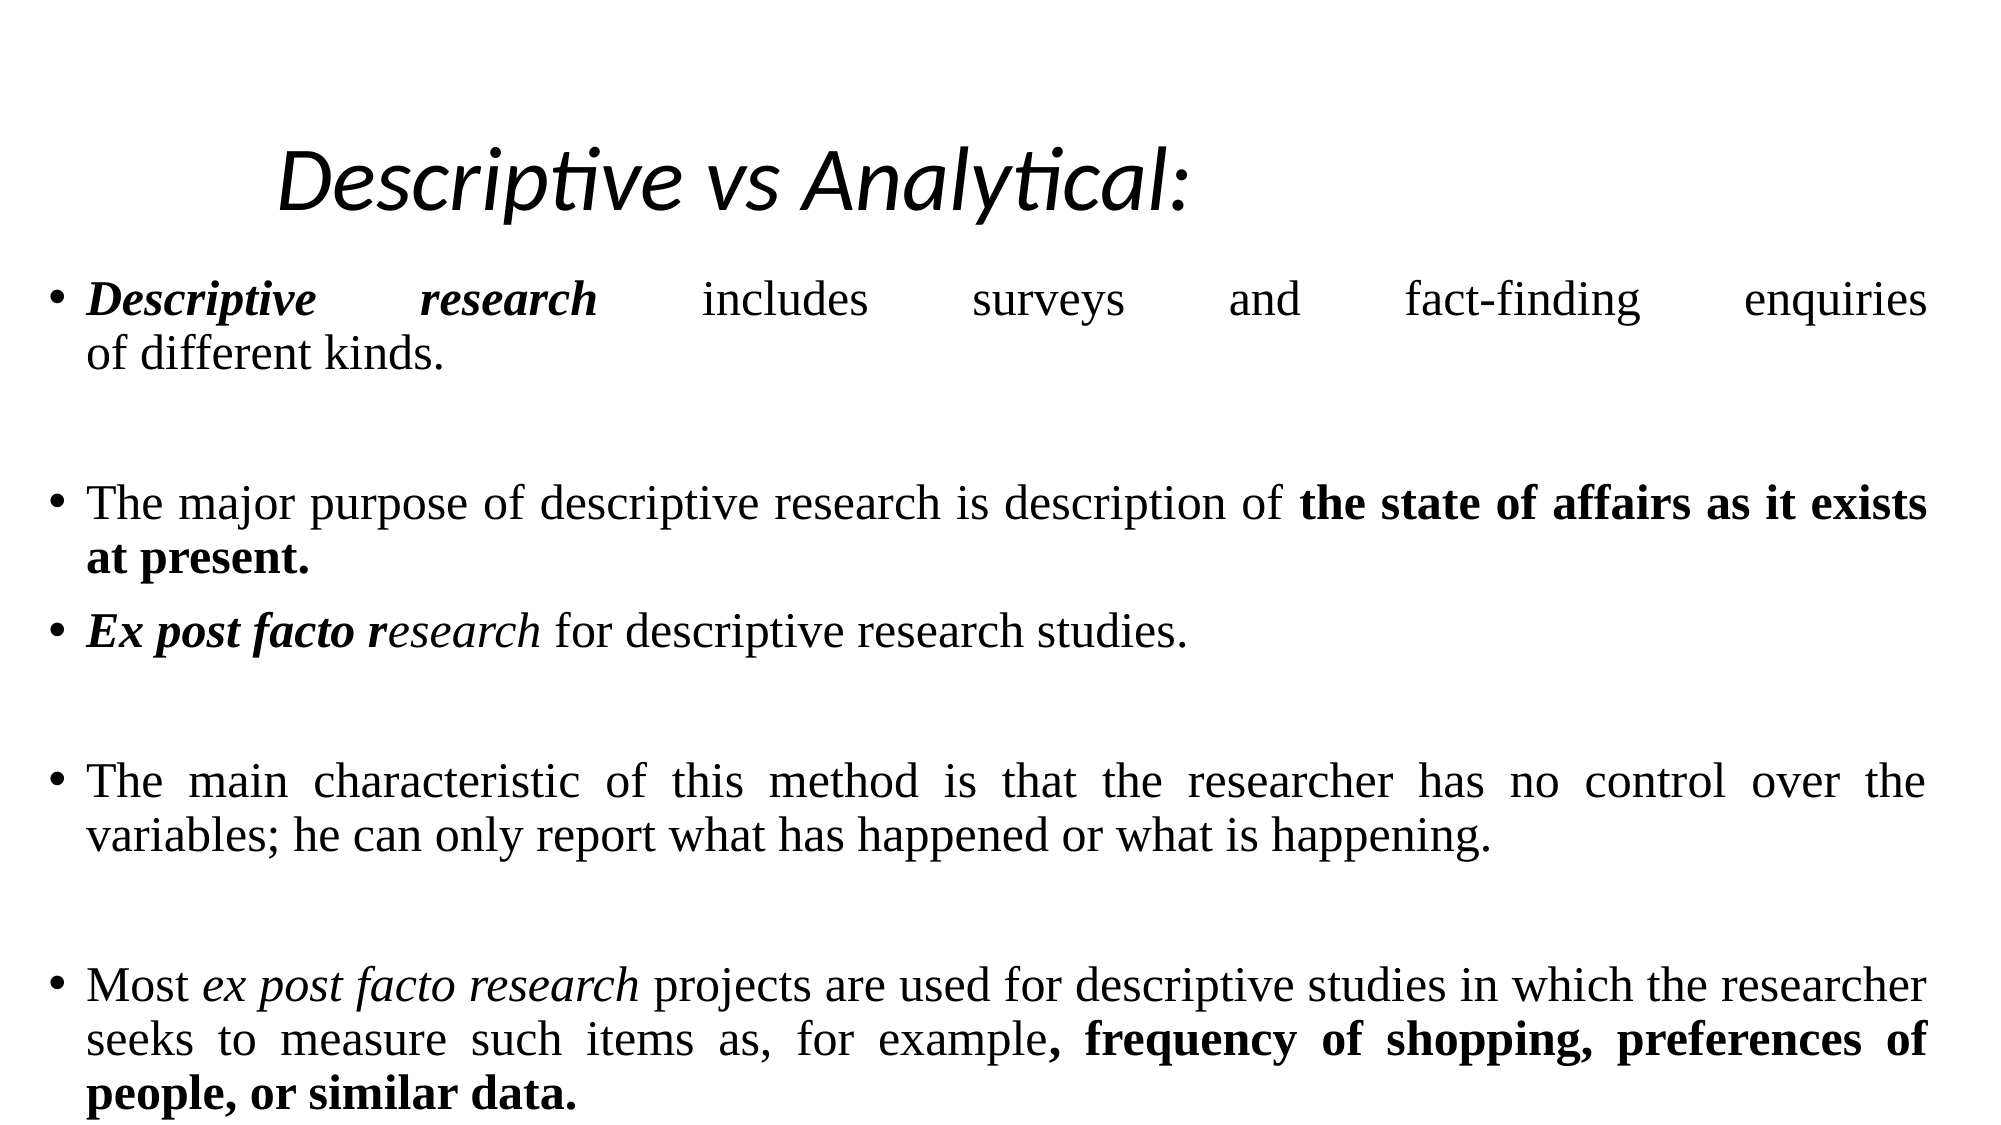

# Descriptive vs Analytical:
Descriptive research includes surveys and fact-finding enquiries
of different kinds.

The major purpose of descriptive research is description of the state of affairs as it exists at present.
Ex post facto research for descriptive research studies.

The main characteristic of this method is that the researcher has no control over the variables; he can only report what has happened or what is happening.

Most ex post facto research projects are used for descriptive studies in which the researcher seeks to measure such items as, for example, frequency of shopping, preferences of people, or similar data.